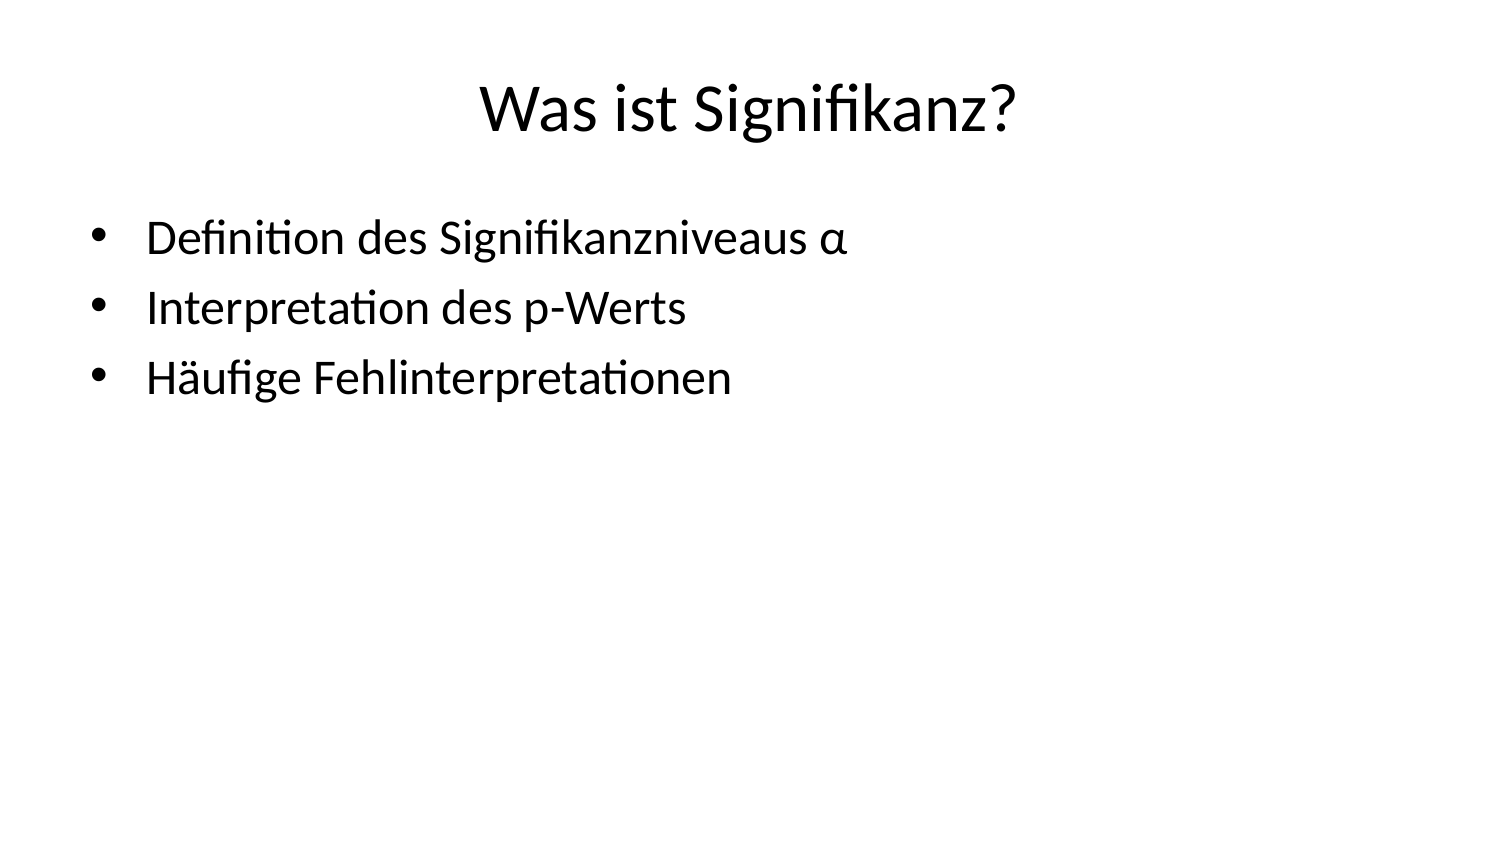

# Was ist Signifikanz?
Definition des Signifikanzniveaus α
Interpretation des p-Werts
Häufige Fehlinterpretationen